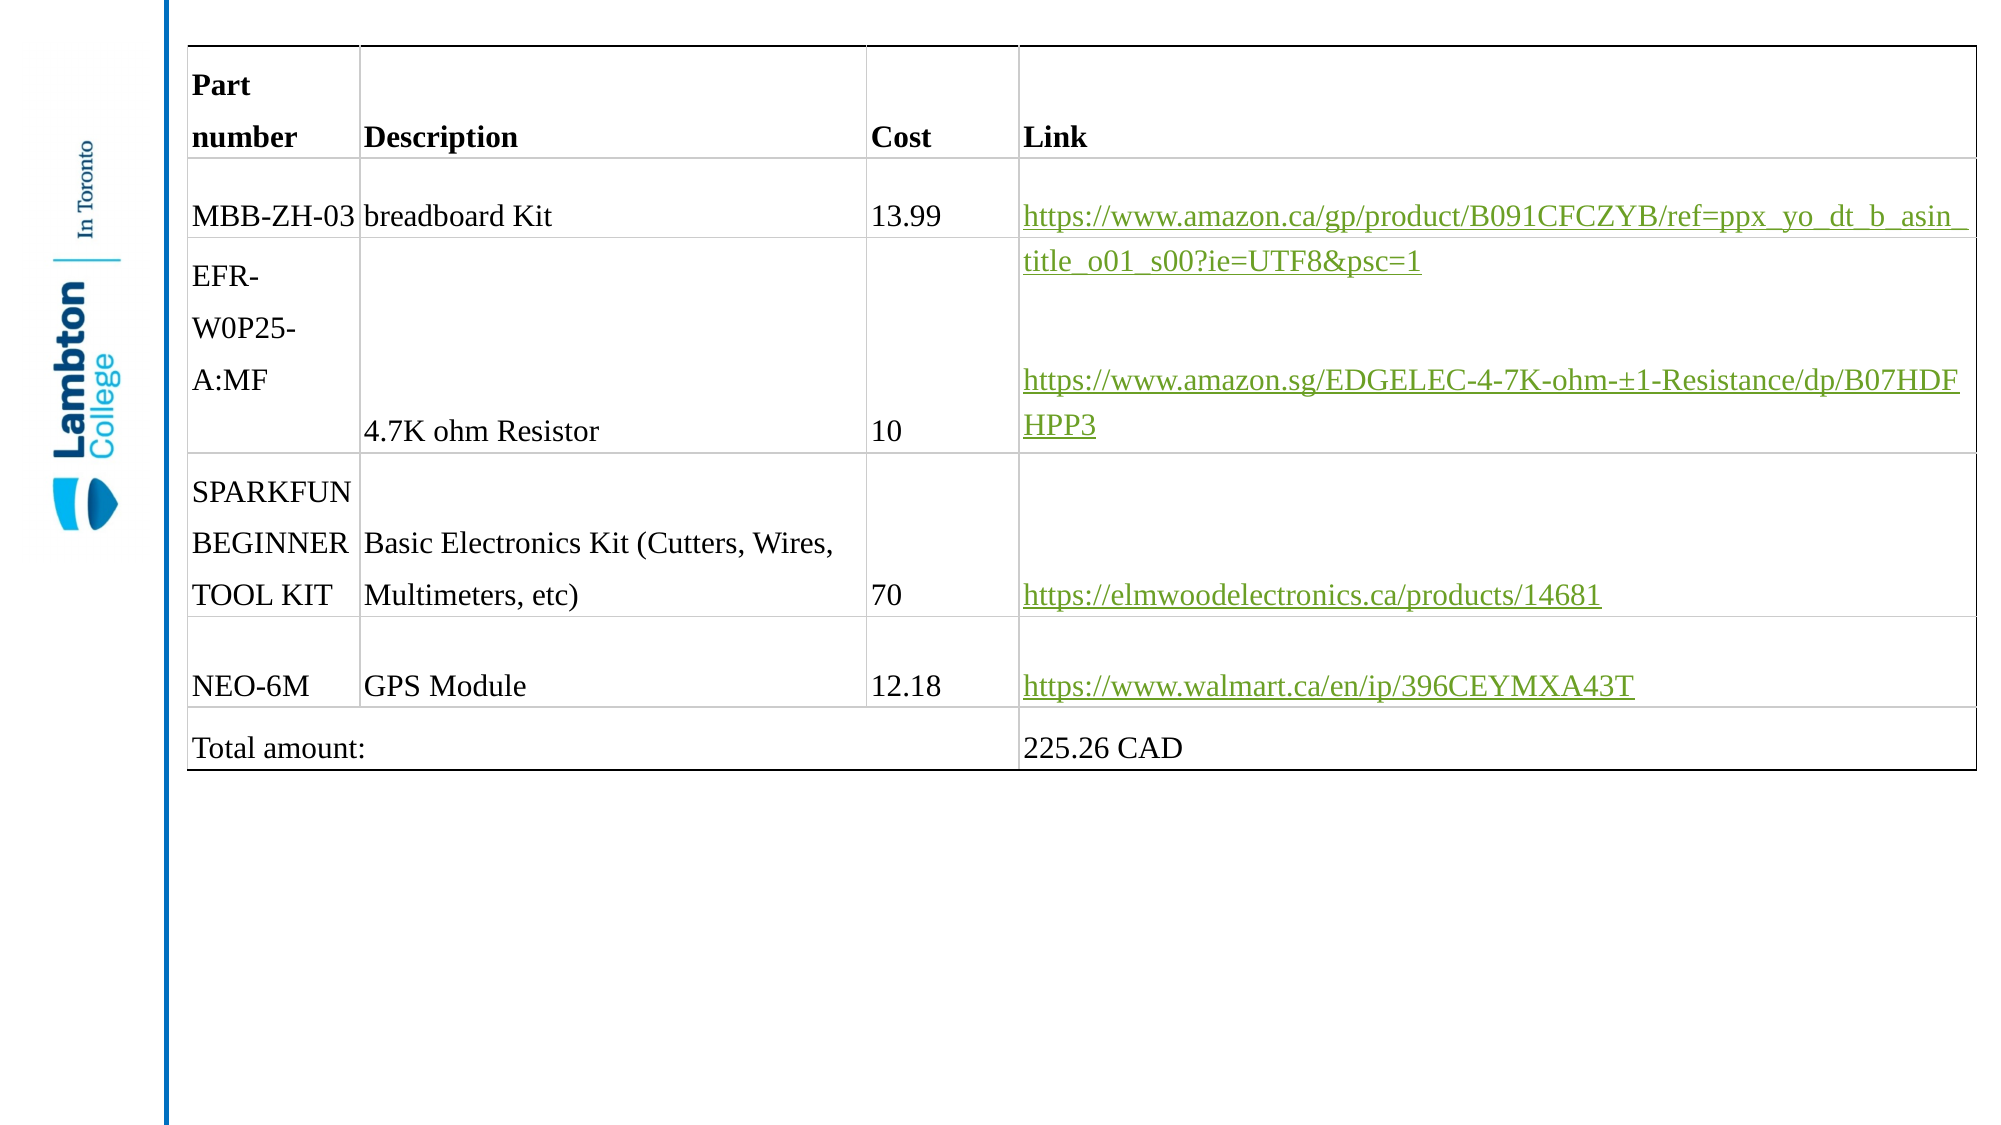

| Part number | Description | Cost | Link |
| --- | --- | --- | --- |
| MBB-ZH-03 | breadboard Kit | 13.99 | https://www.amazon.ca/gp/product/B091CFCZYB/ref=ppx\_yo\_dt\_b\_asin\_title\_o01\_s00?ie=UTF8&psc=1 |
| EFR-W0P25-A:MF | 4.7K ohm Resistor | 10 | https://www.amazon.sg/EDGELEC-4-7K-ohm-±1-Resistance/dp/B07HDFHPP3 |
| SPARKFUN BEGINNER TOOL KIT | Basic Electronics Kit (Cutters, Wires, Multimeters, etc) | 70 | https://elmwoodelectronics.ca/products/14681 |
| NEO-6M | GPS Module | 12.18 | https://www.walmart.ca/en/ip/396CEYMXA43T |
| Total amount: |  |  | 225.26 CAD |